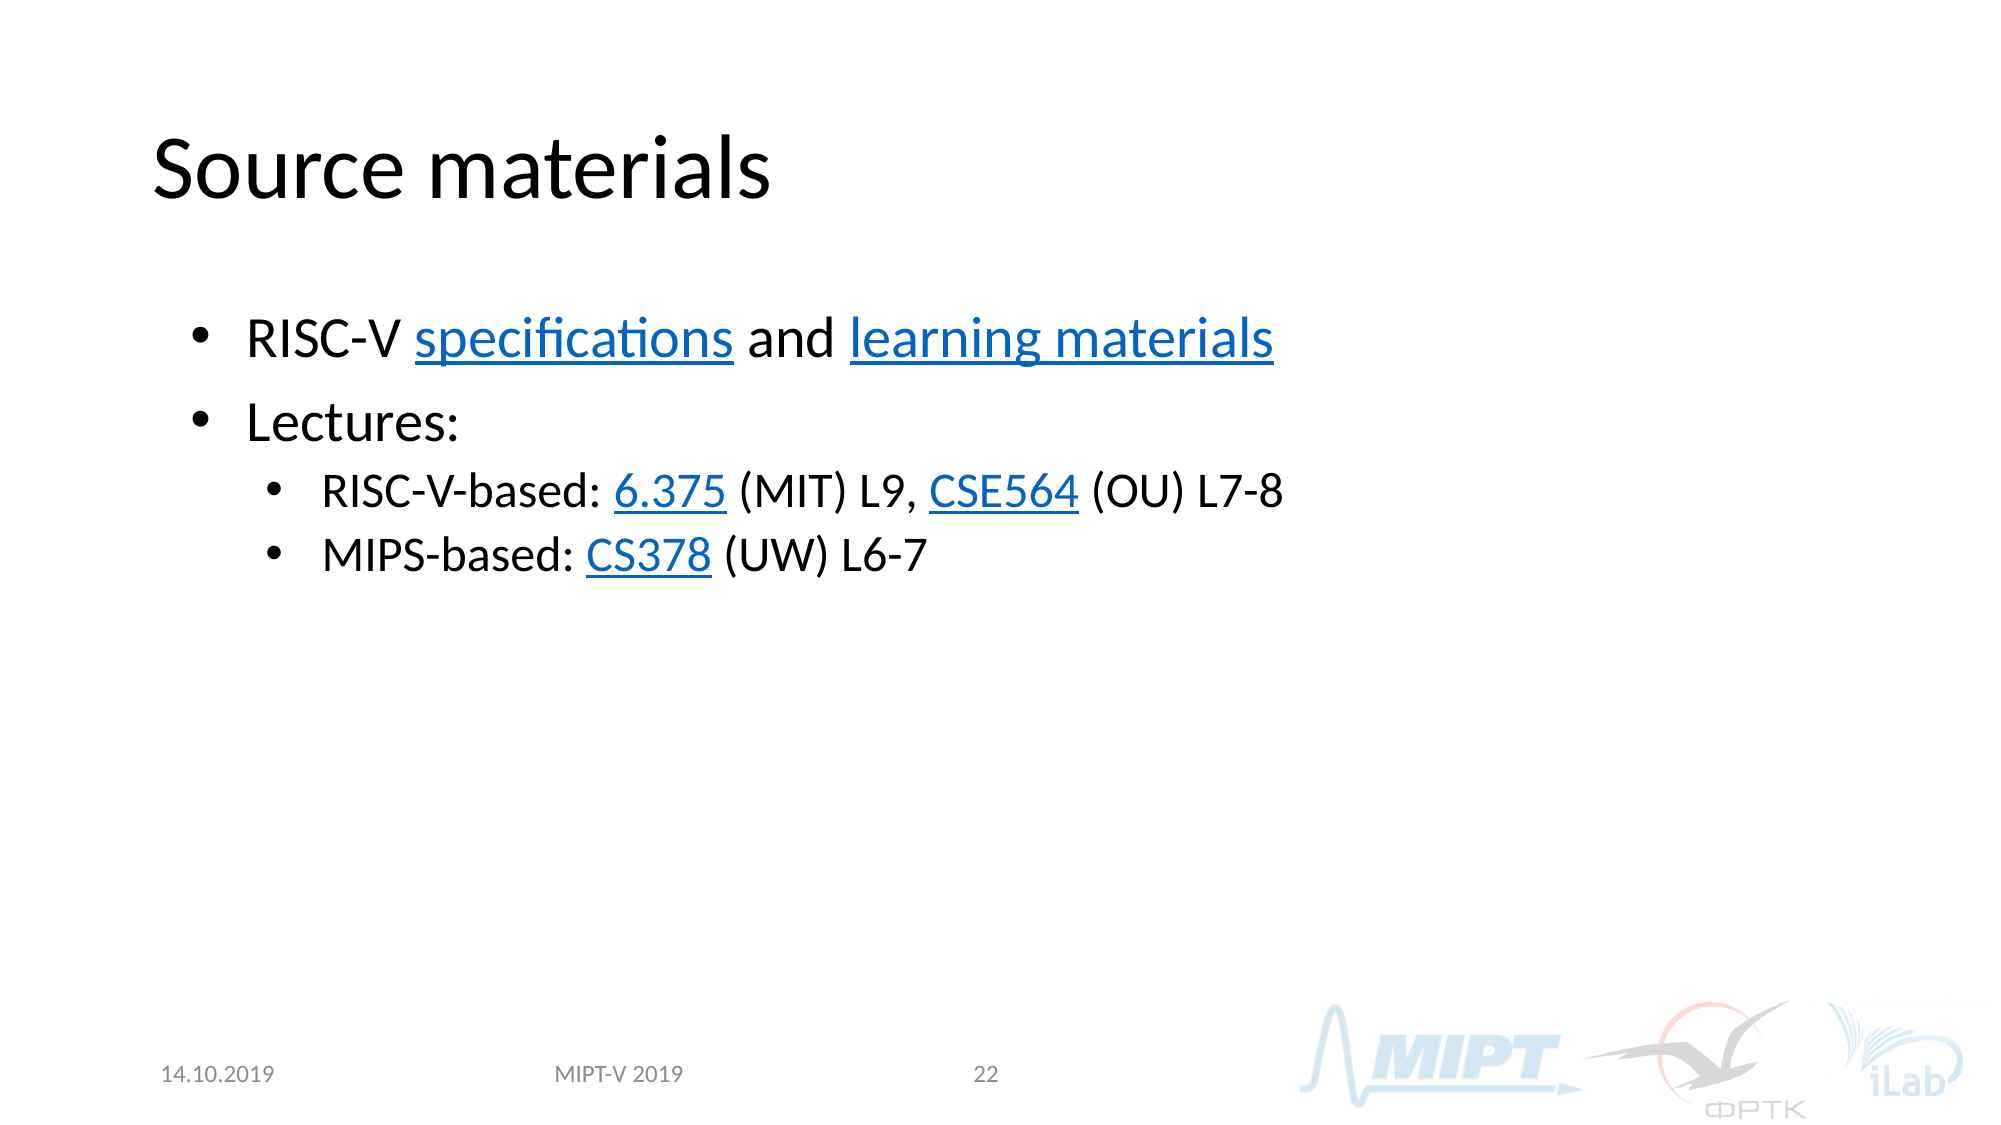

# Source materials
RISC-V specifications and learning materials
Lectures:
RISC-V-based: 6.375 (MIT) L9, CSE564 (OU) L7-8
MIPS-based: CS378 (UW) L6-7
MIPT-V 2019
14.10.2019
22